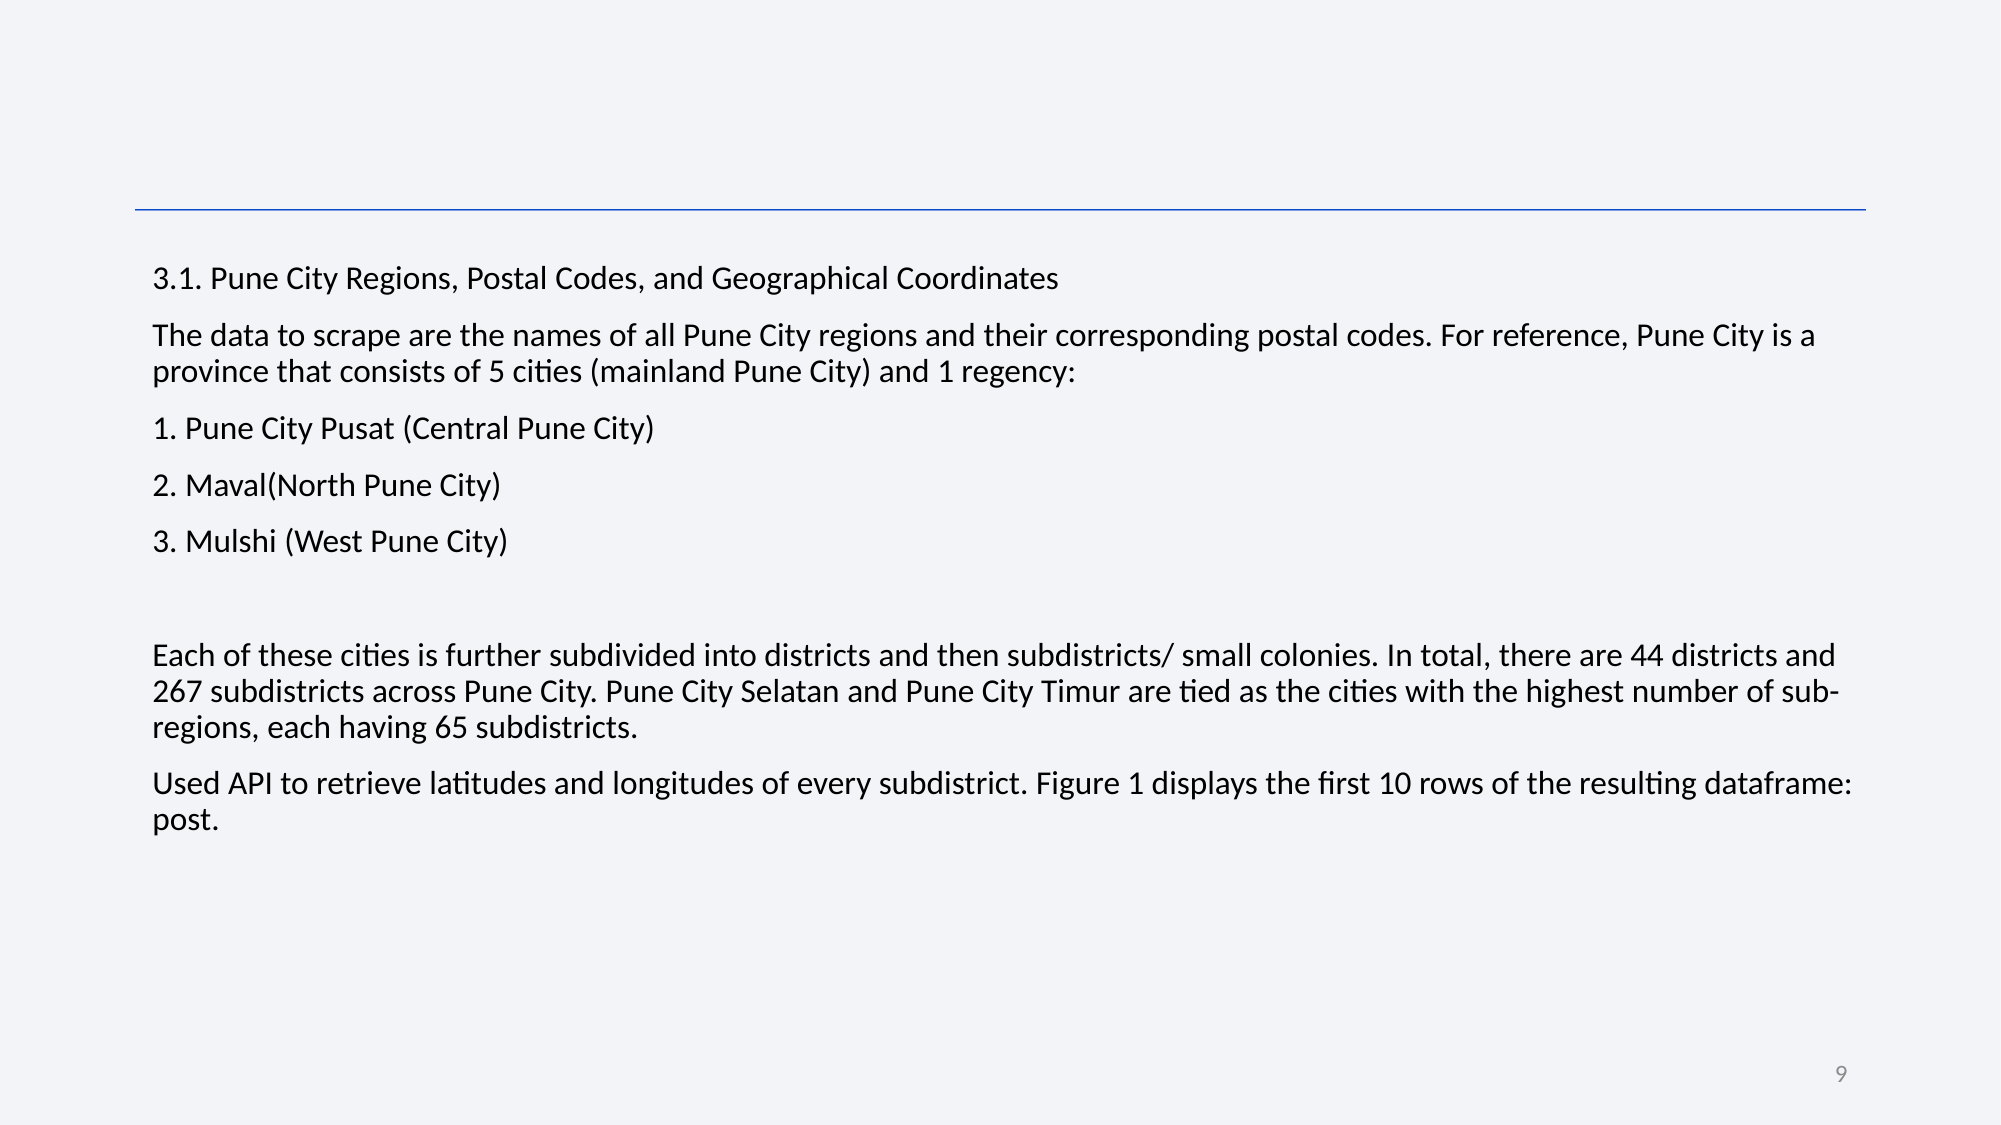

3.1. Pune City Regions, Postal Codes, and Geographical Coordinates
The data to scrape are the names of all Pune City regions and their corresponding postal codes. For reference, Pune City is a province that consists of 5 cities (mainland Pune City) and 1 regency:
1. Pune City Pusat (Central Pune City)
2. Maval(North Pune City)
3. Mulshi (West Pune City)

Each of these cities is further subdivided into districts and then subdistricts/ small colonies. In total, there are 44 districts and 267 subdistricts across Pune City. Pune City Selatan and Pune City Timur are tied as the cities with the highest number of sub-regions, each having 65 subdistricts.
Used API to retrieve latitudes and longitudes of every subdistrict. Figure 1 displays the first 10 rows of the resulting dataframe: post.
9